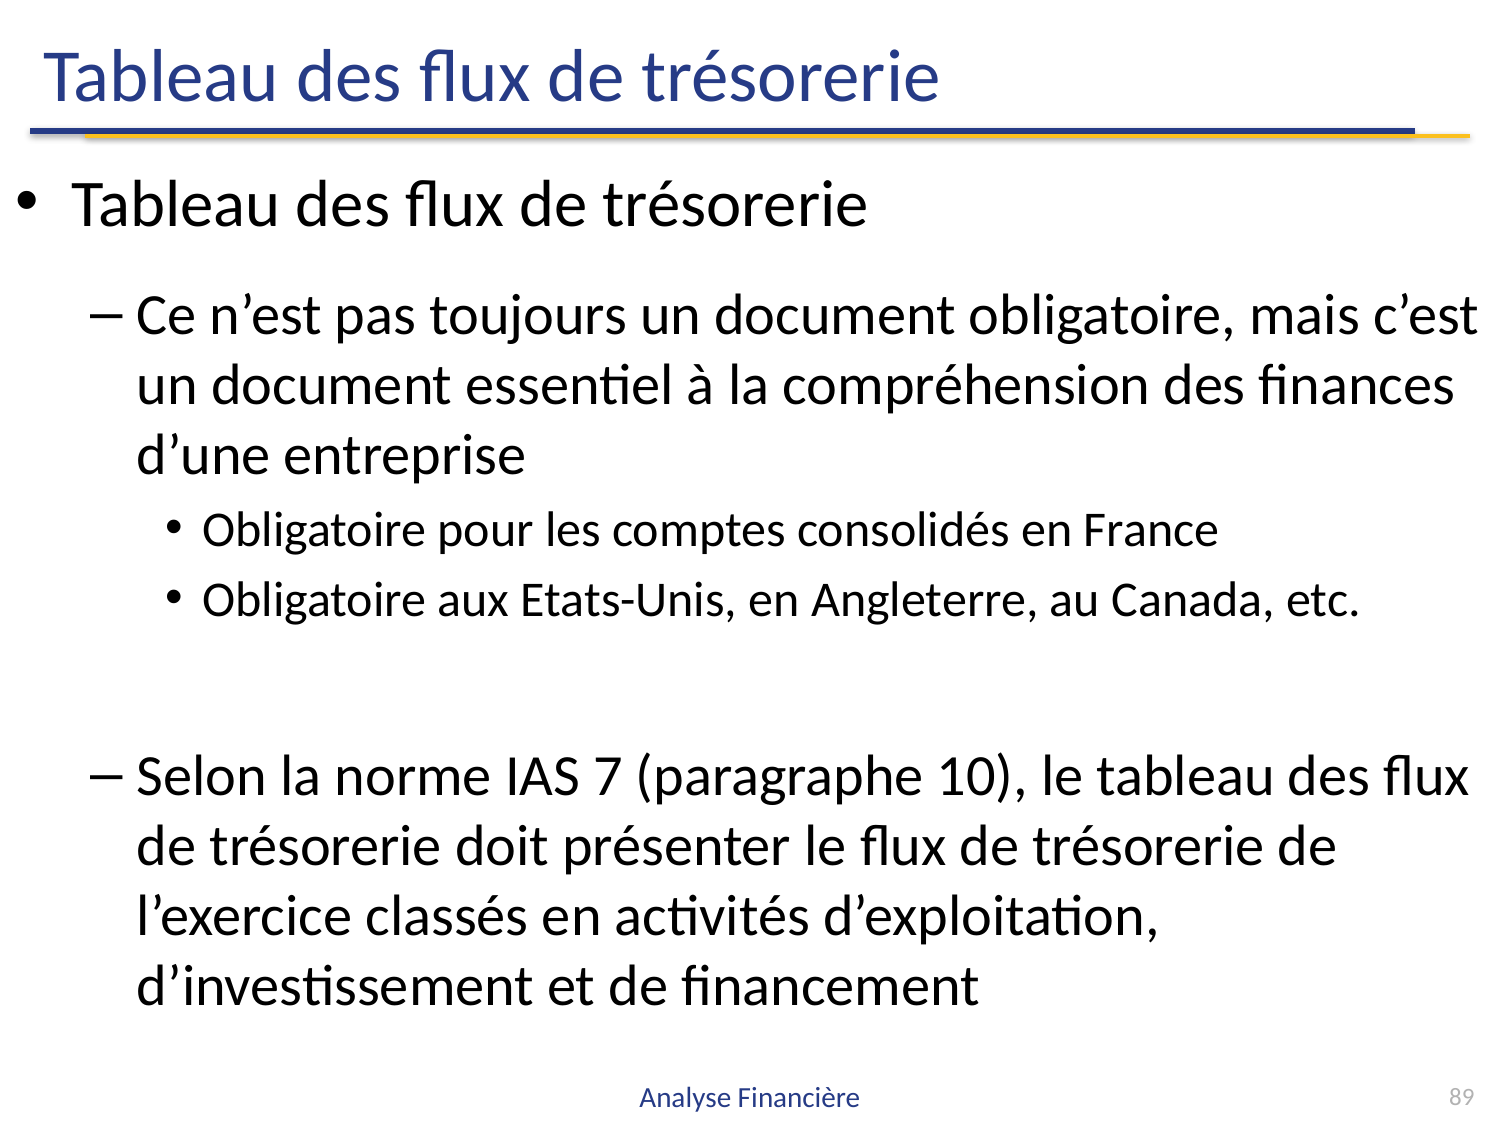

# Tableau des flux de trésorerie
Tableau des flux de trésorerie
Ce n’est pas toujours un document obligatoire, mais c’est un document essentiel à la compréhension des finances d’une entreprise
Obligatoire pour les comptes consolidés en France
Obligatoire aux Etats-Unis, en Angleterre, au Canada, etc.

Selon la norme IAS 7 (paragraphe 10), le tableau des flux de trésorerie doit présenter le flux de trésorerie de l’exercice classés en activités d’exploitation, d’investissement et de financement
Analyse Financière
89